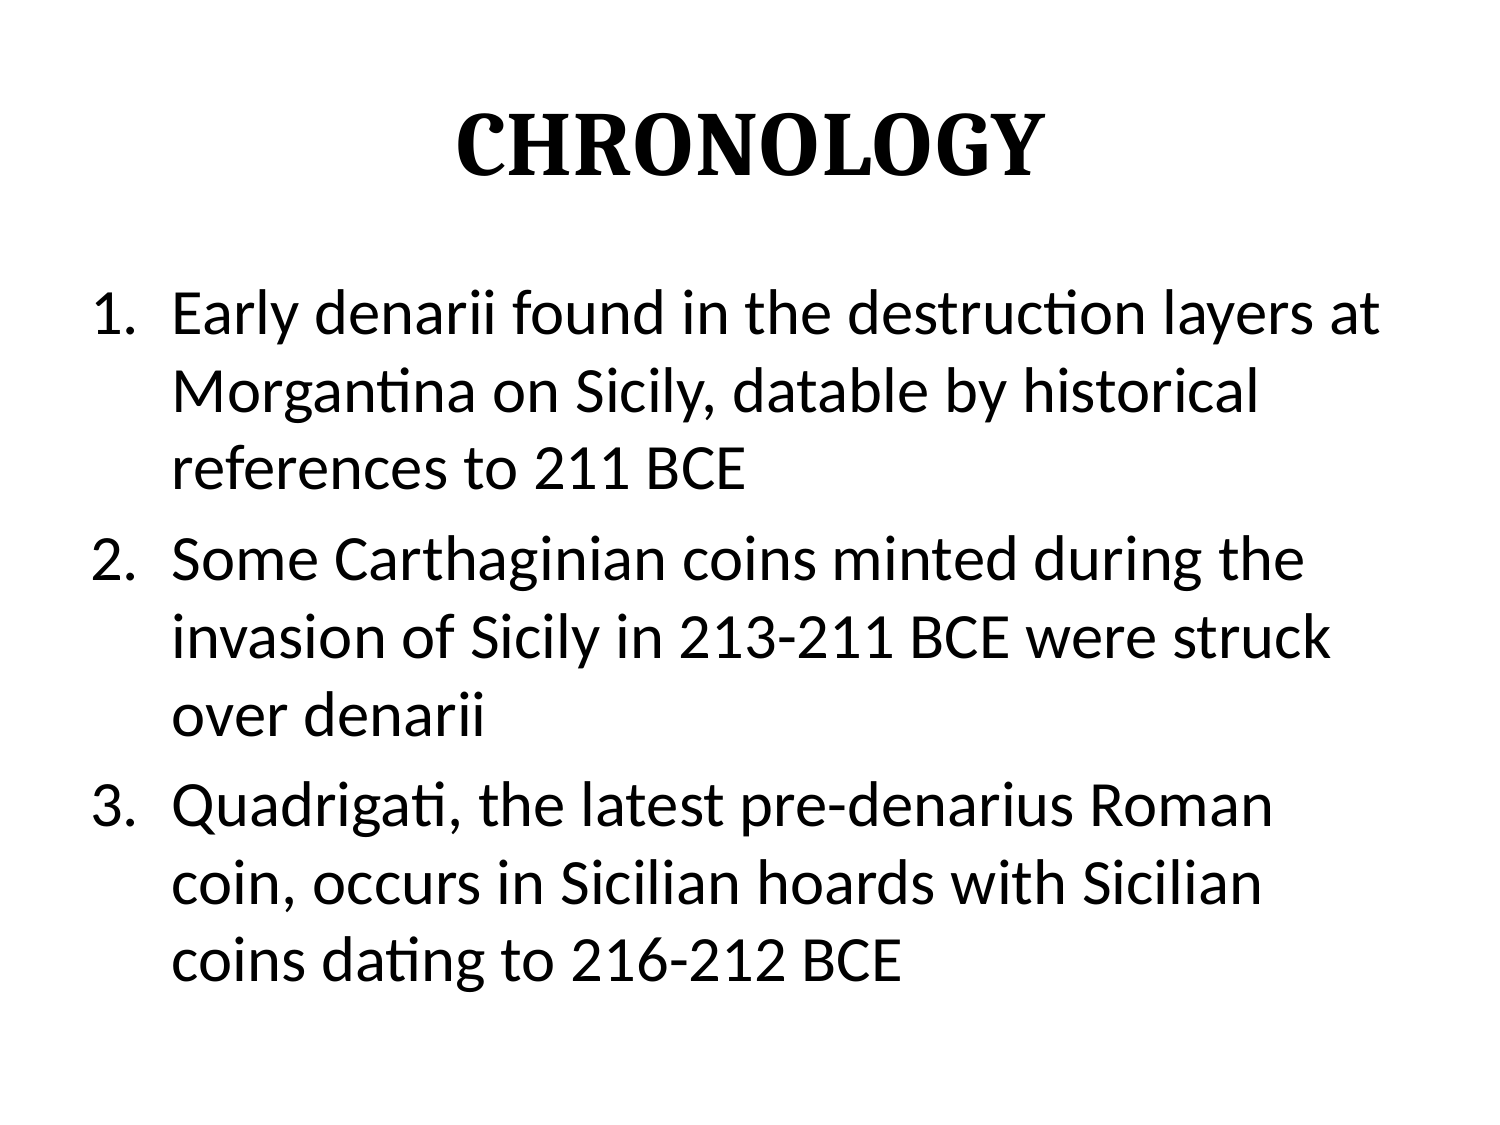

# Chronology
Early denarii found in the destruction layers at Morgantina on Sicily, datable by historical references to 211 BCE
Some Carthaginian coins minted during the invasion of Sicily in 213-211 BCE were struck over denarii
Quadrigati, the latest pre-denarius Roman coin, occurs in Sicilian hoards with Sicilian coins dating to 216-212 BCE